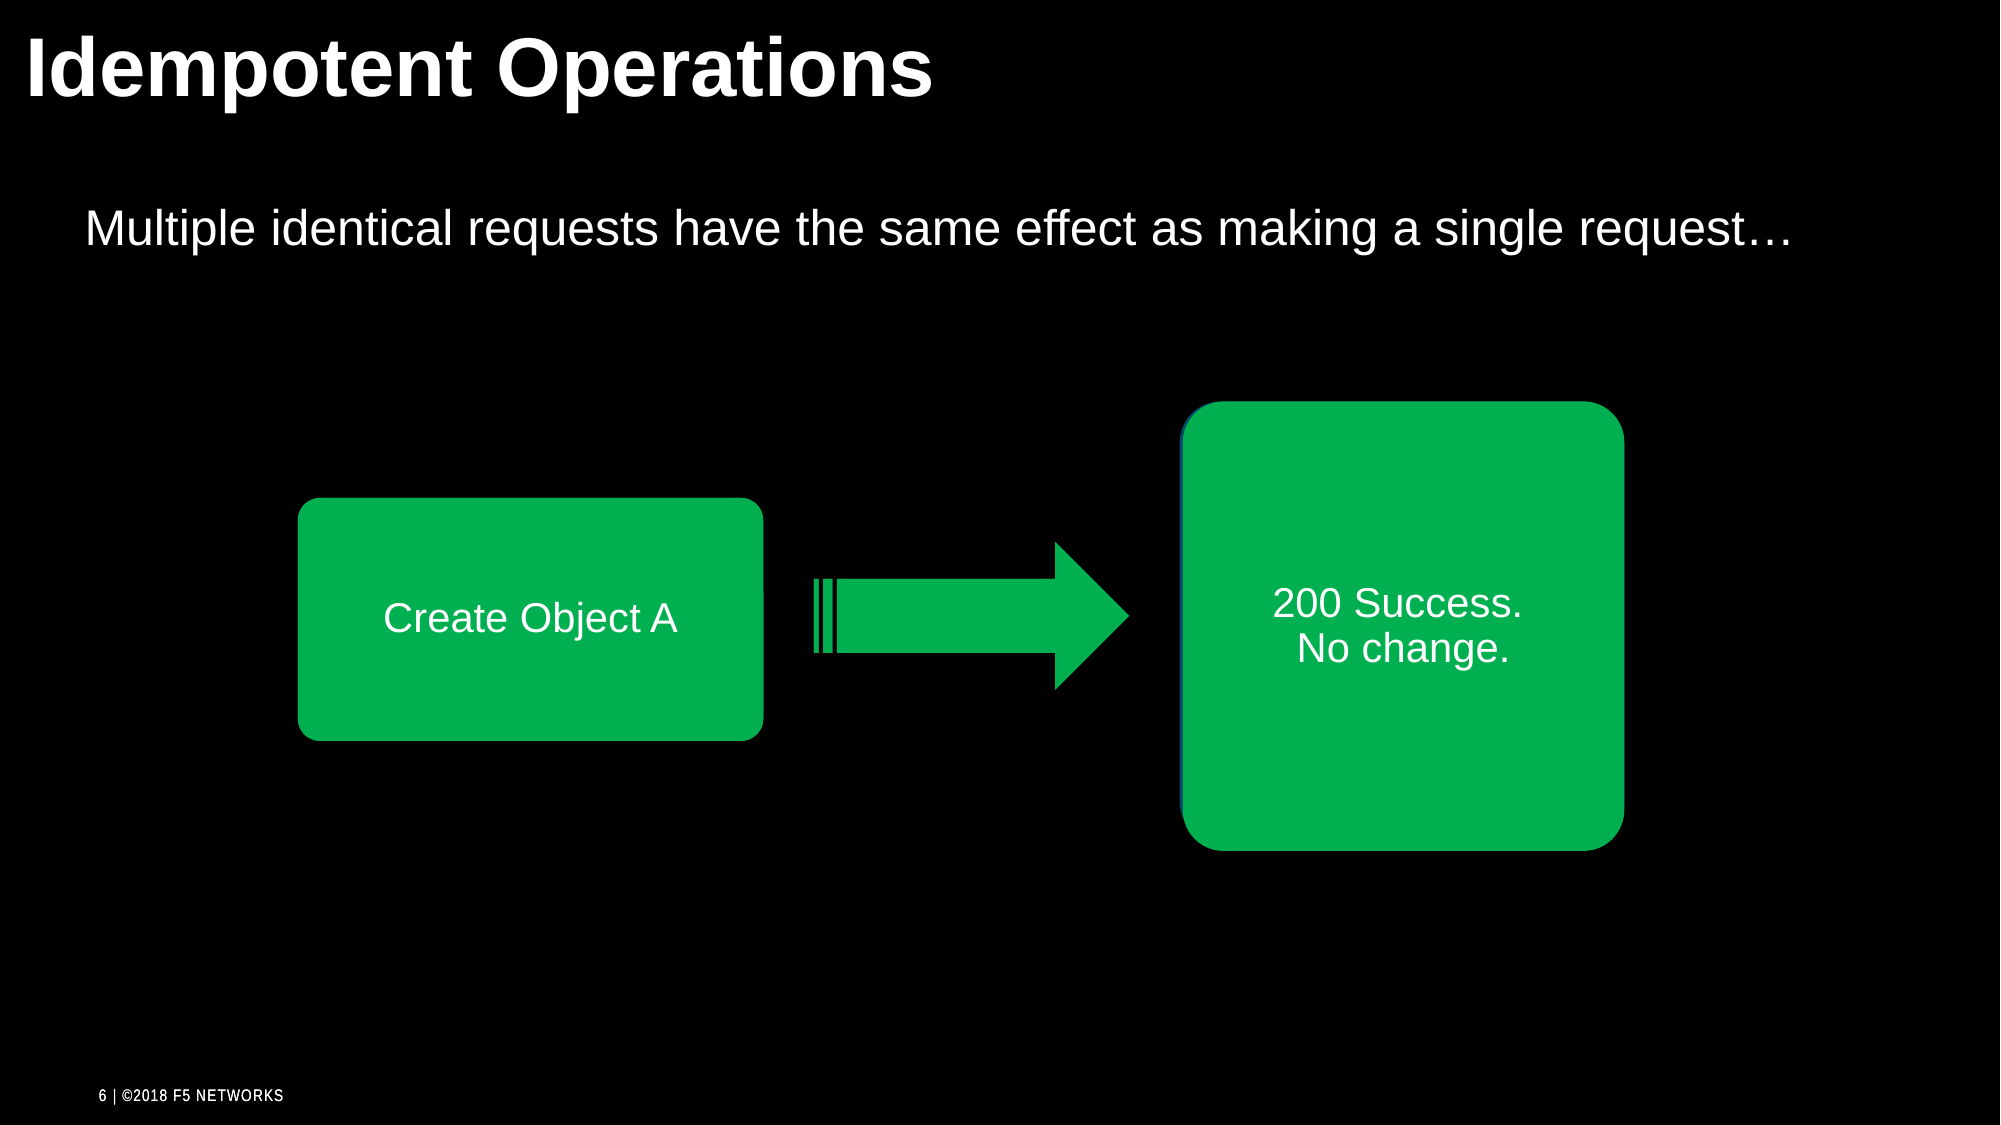

# Idempotent Operations
Multiple identical requests have the same effect as making a single request…
Empty Configuration

200 Success.
No change.

Object A
Create Object A
Create Object A